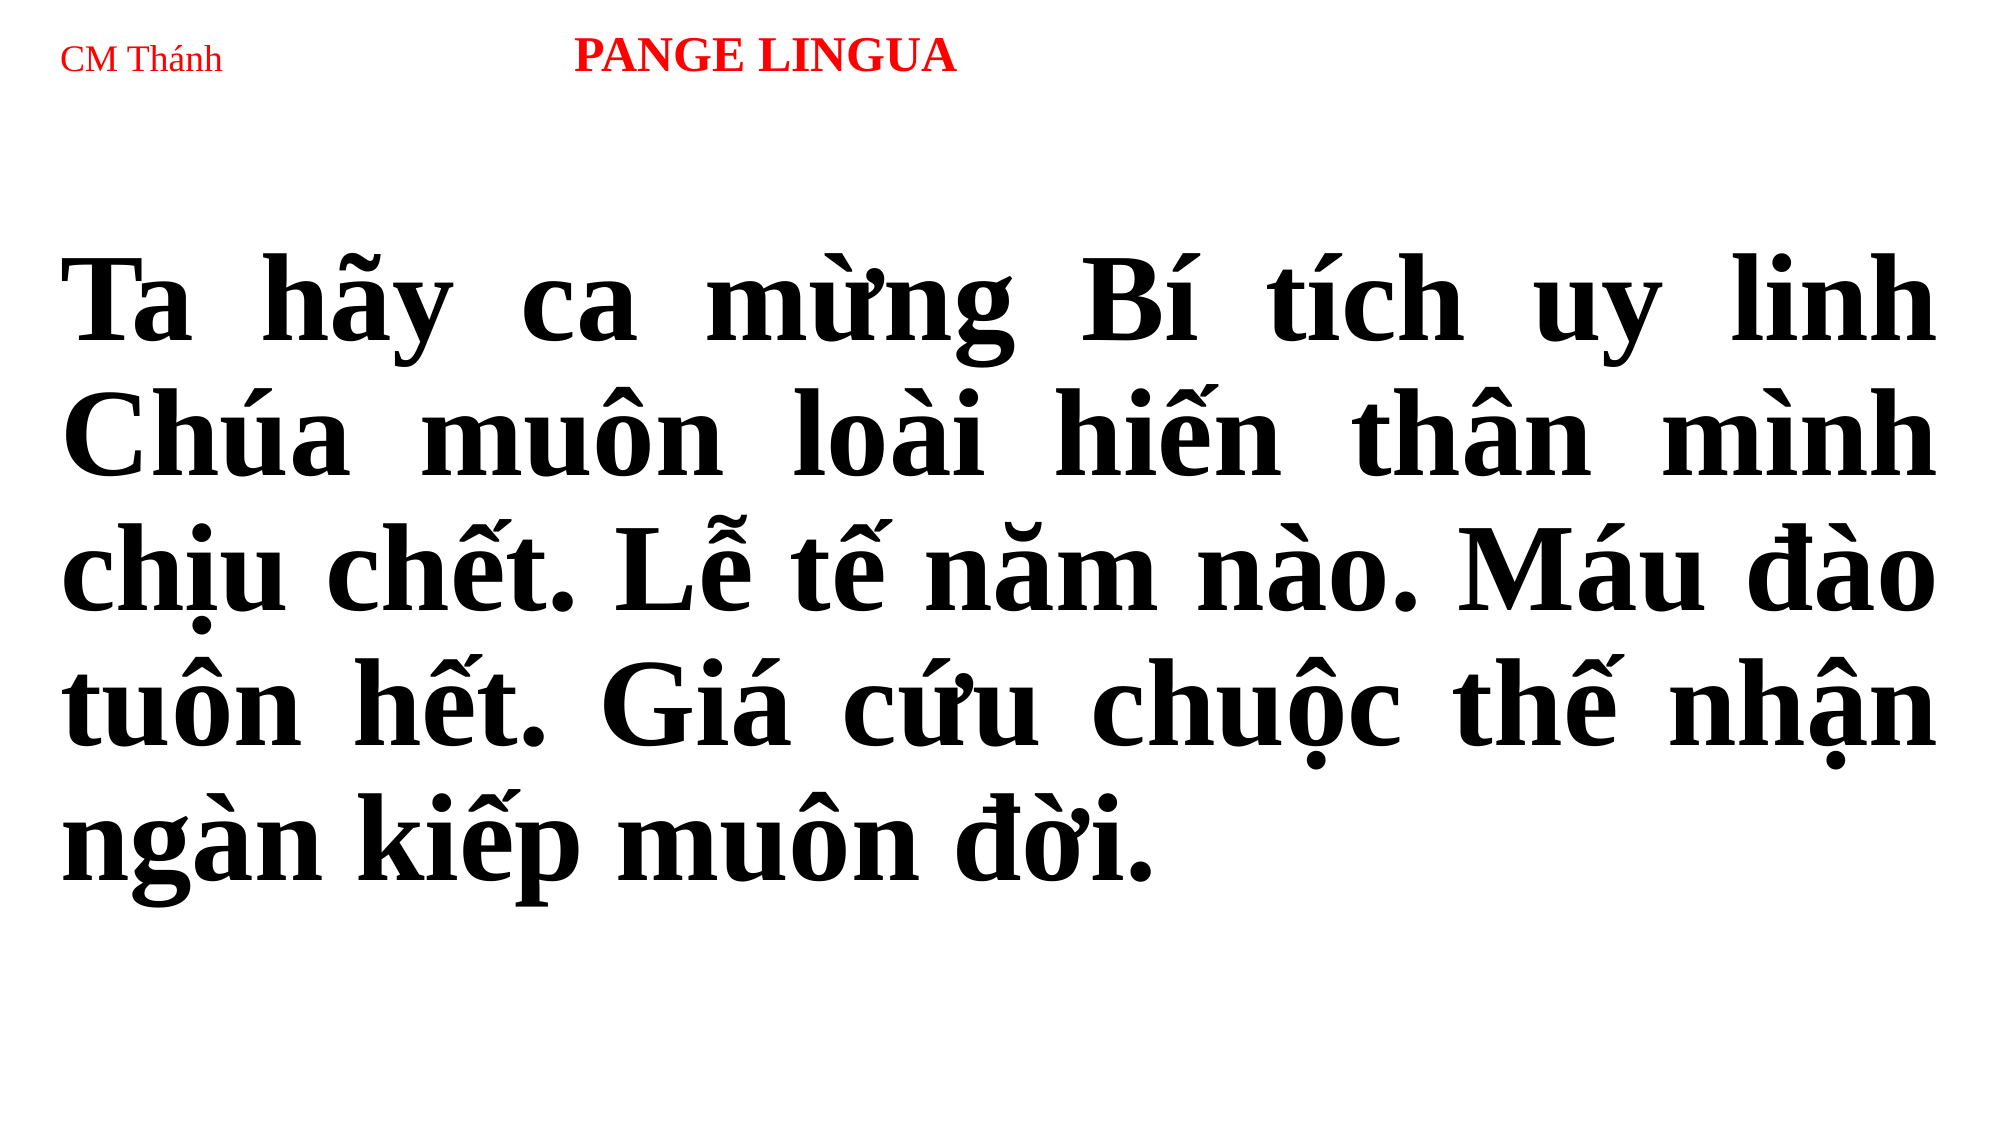

# CM Thánh                                     PANGE LINGUA
Ta hãy ca mừng Bí tích uy linh Chúa muôn loài hiến thân mình chịu chết. Lễ tế năm nào. Máu đào tuôn hết. Giá cứu chuộc thế nhận ngàn kiếp muôn đời.